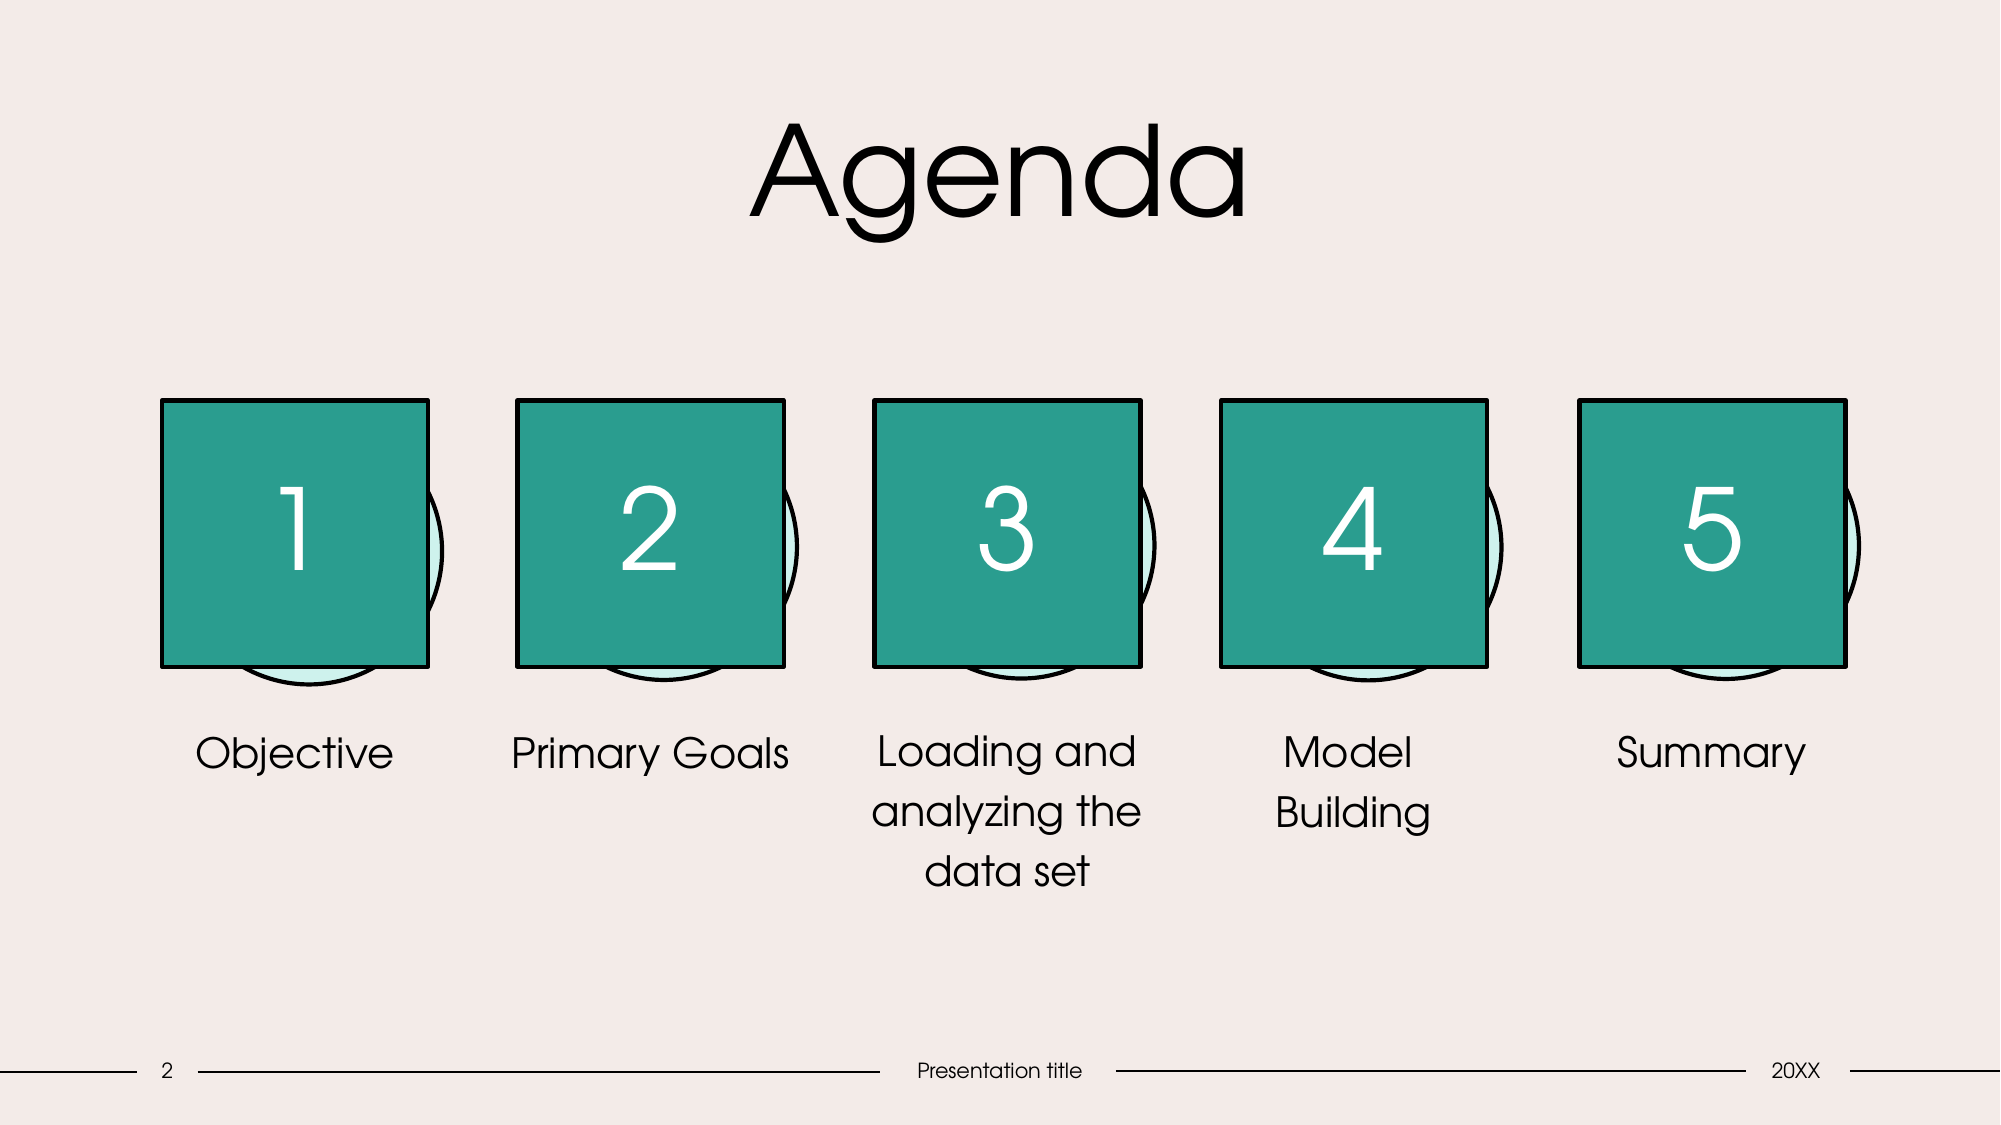

# Agenda
1
2
3
4
5
Loading and analyzing the data set

Model  Building

Summary

Objective

Primary Goals

2
Presentation title
20XX